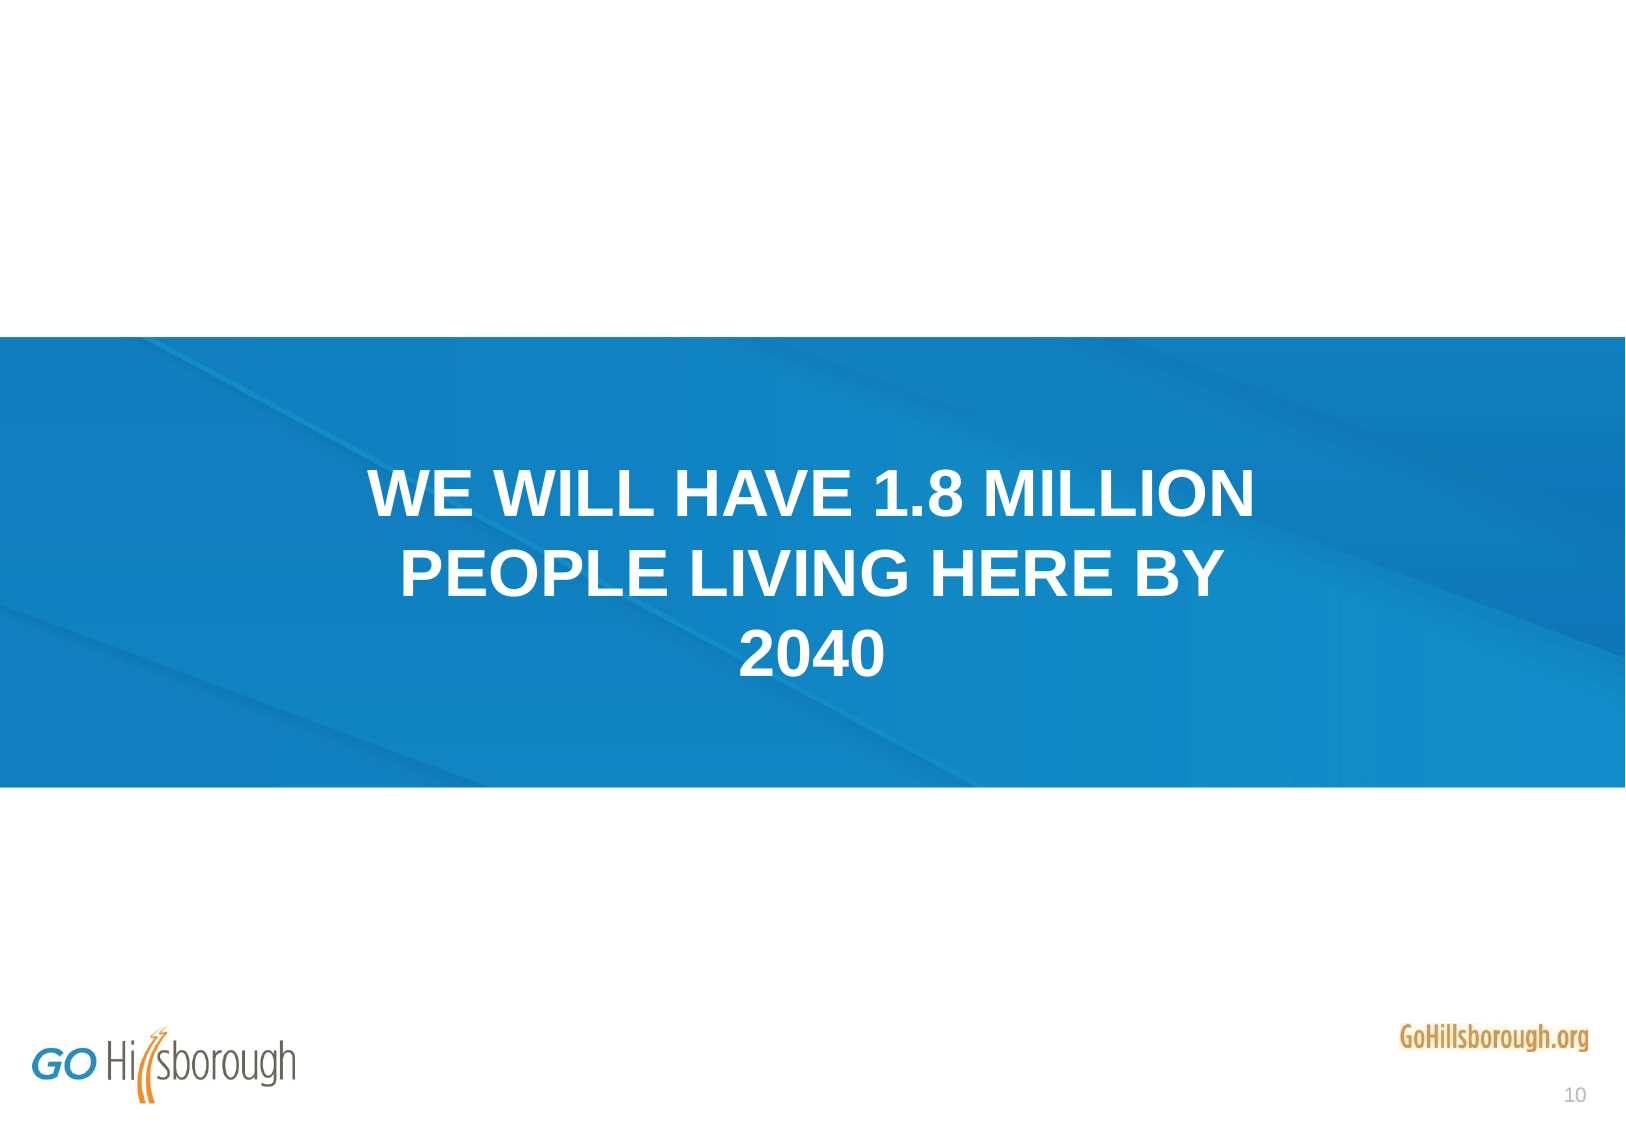

# WE WILL HAVE 1.8 MILLION PEOPLE LIVING HERE BY 2040